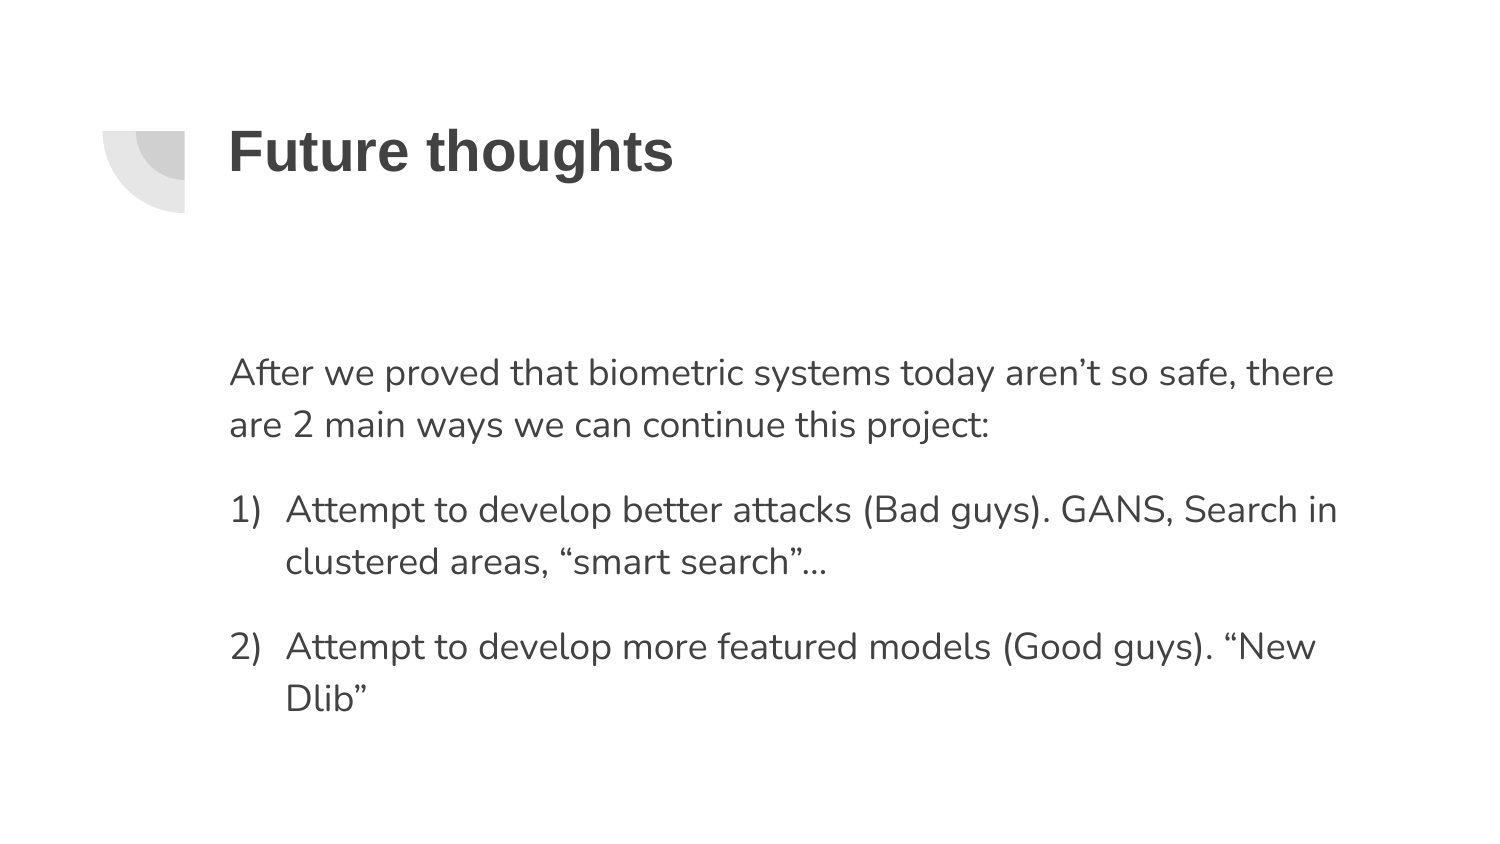

# Future thoughts
After we proved that biometric systems today aren’t so safe, there are 2 main ways we can continue this project:
Attempt to develop better attacks (Bad guys). GANS, Search in clustered areas, “smart search”…
Attempt to develop more featured models (Good guys). “New Dlib”